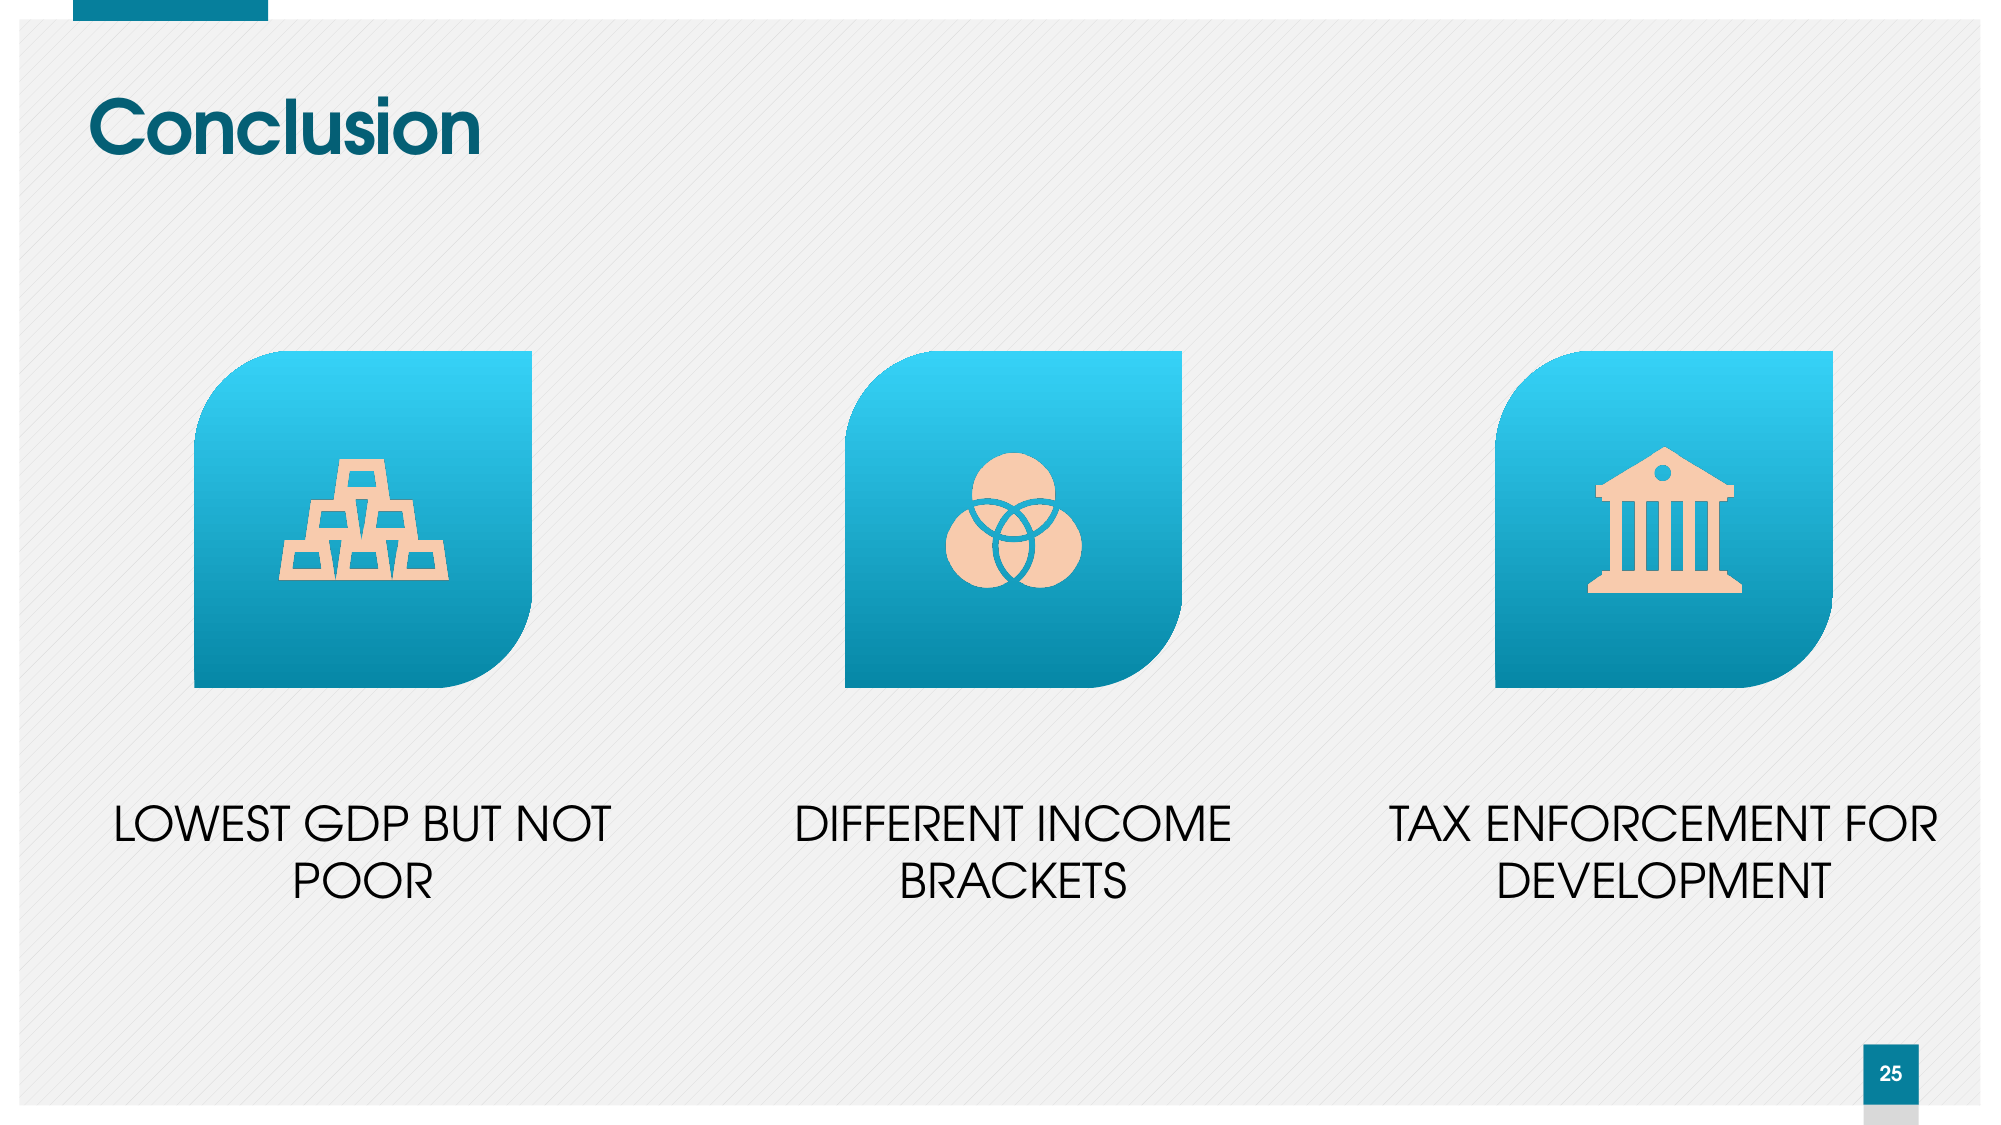

# Conclusion
Lowest GDP but not poor
Different income brackets
Tax enforcement for development